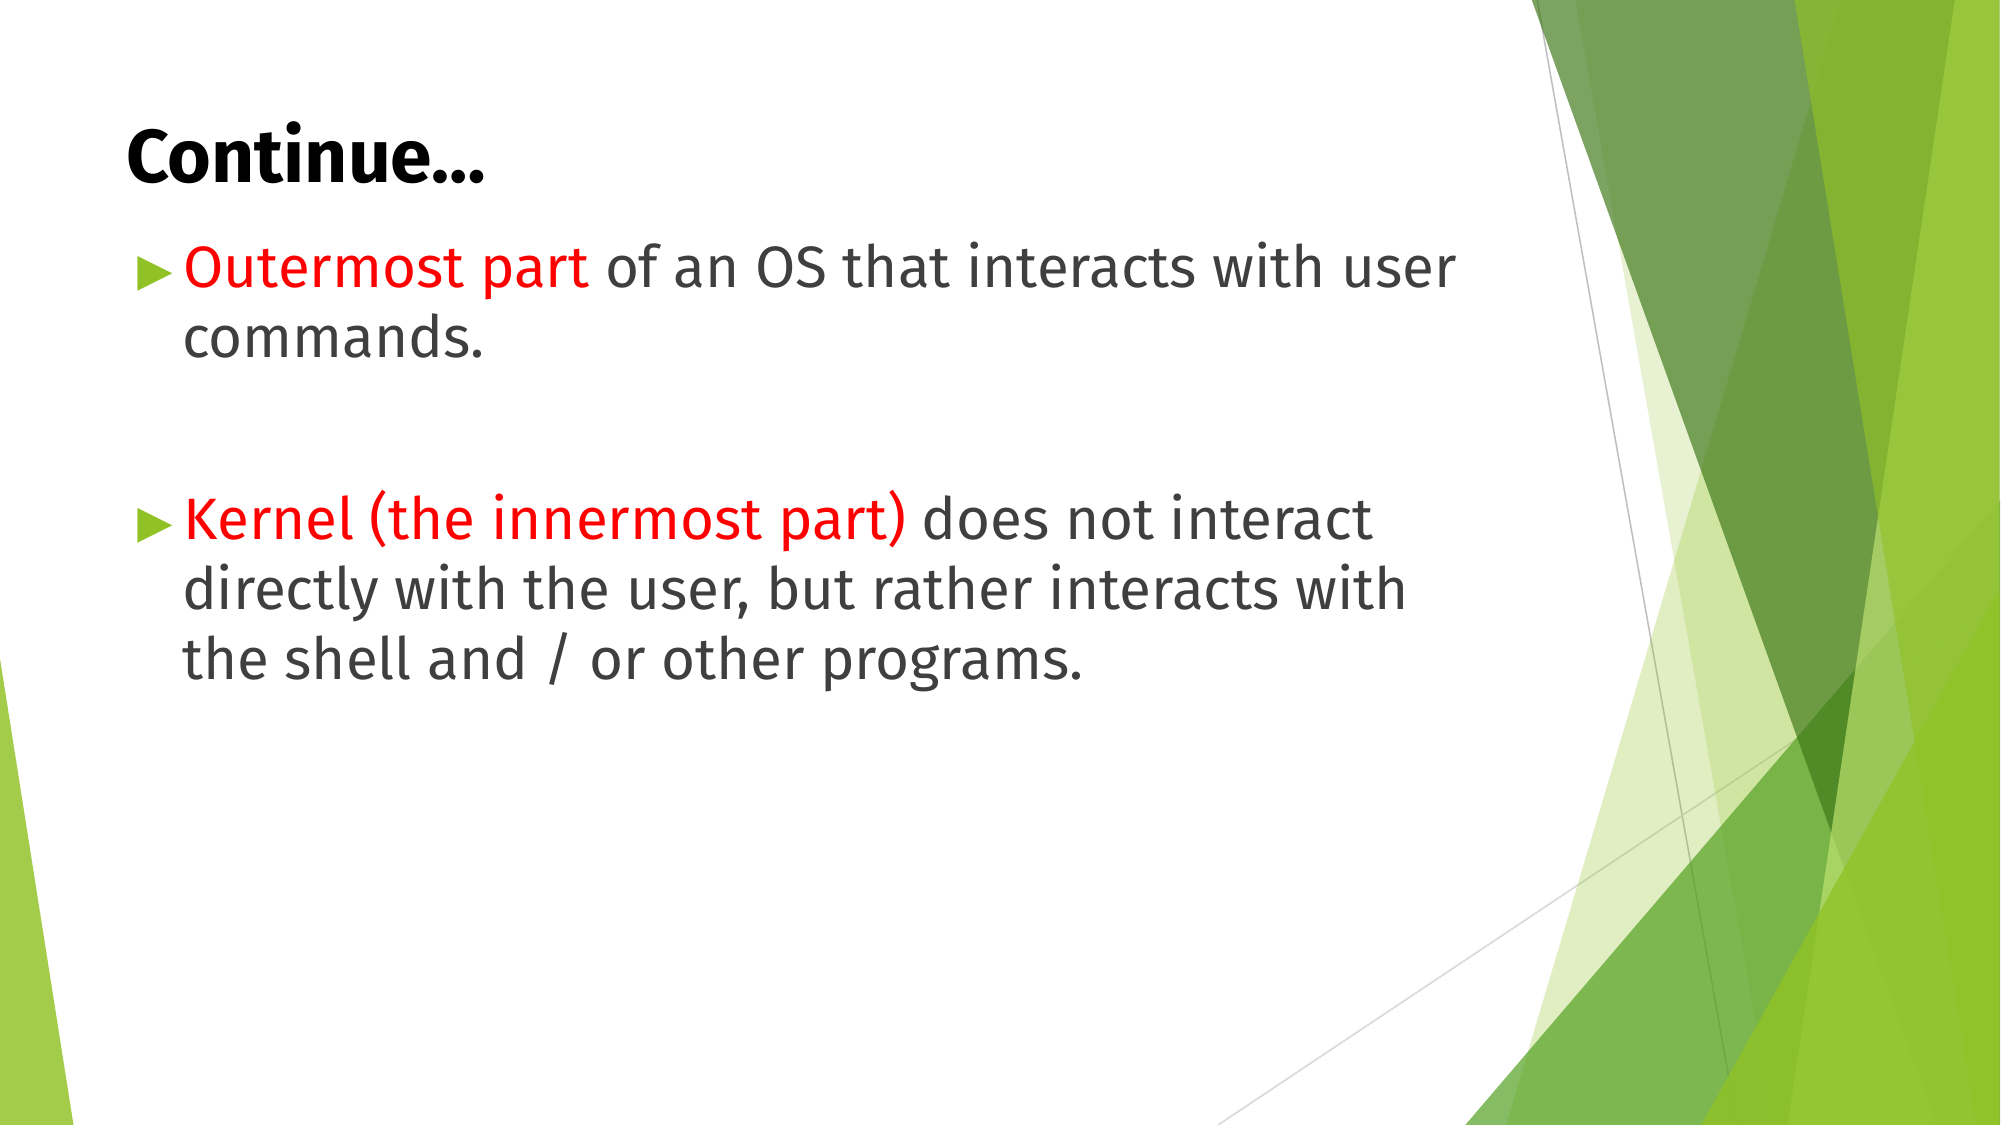

# Continue…
Outermost part of an OS that interacts with user commands.

Kernel (the innermost part) does not interact directly with the user, but rather interacts with the shell and / or other programs.